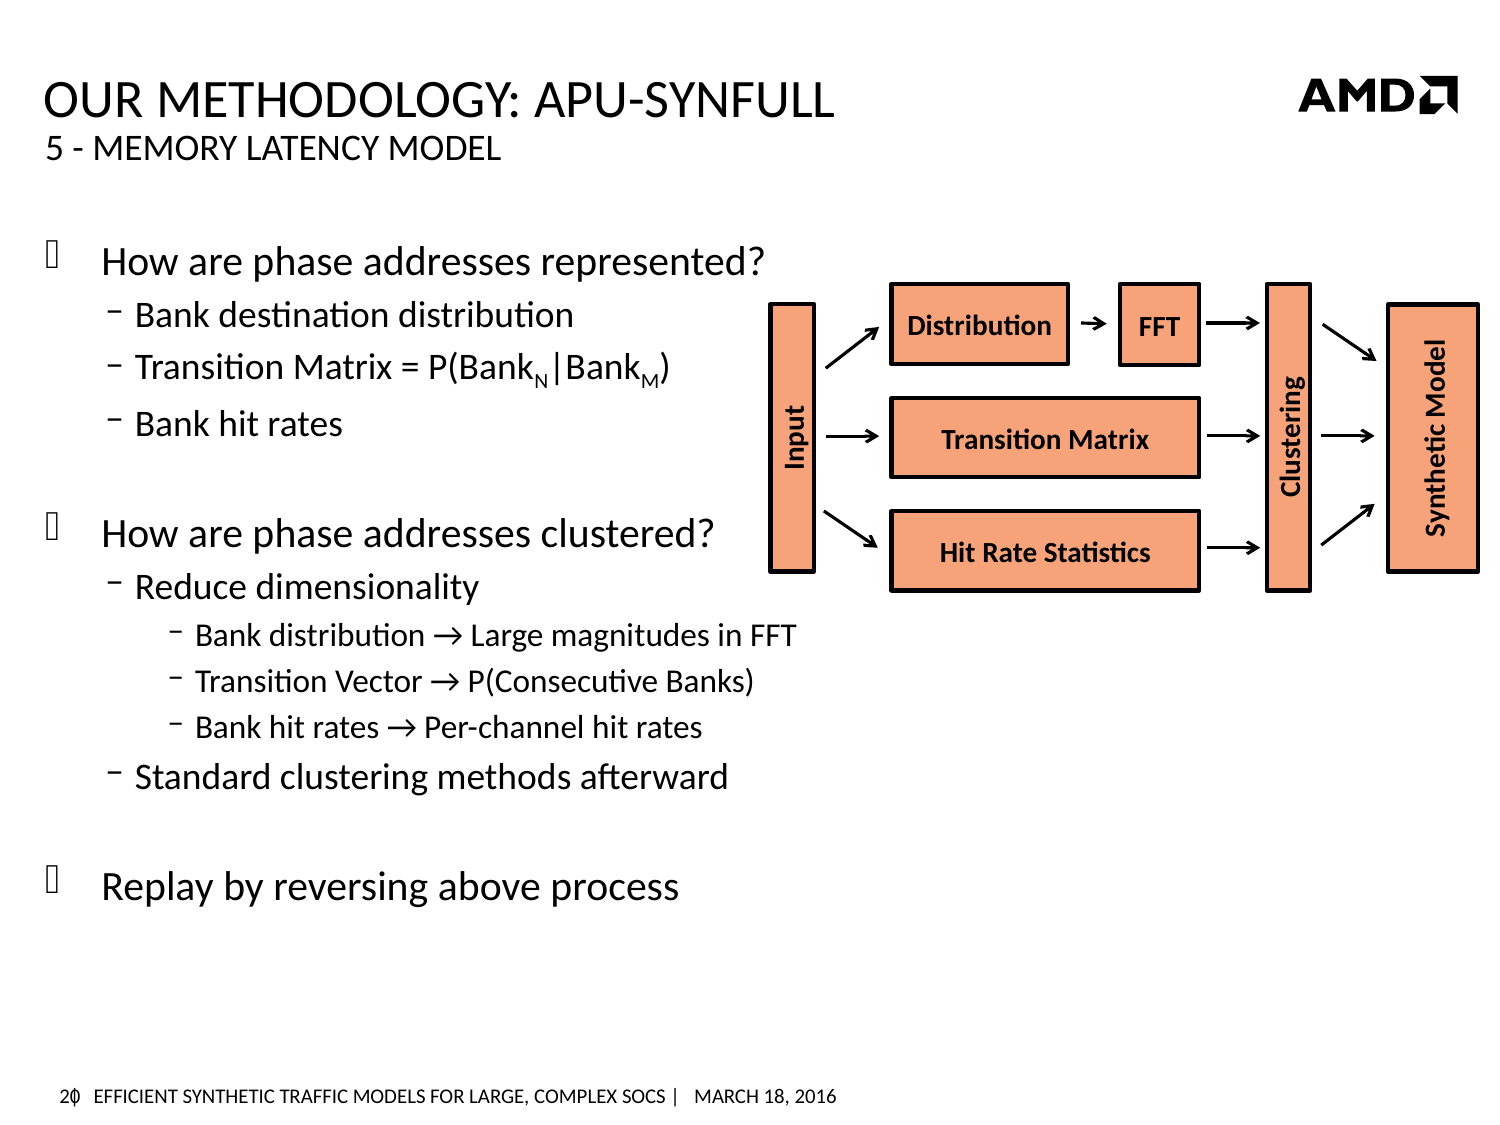

# Our Methodology: APU-SynFull
5 - Memory Latency Model
How are phase addresses represented?
Bank destination distribution
Transition Matrix = P(BankN|BankM)
Bank hit rates
How are phase addresses clustered?
Reduce dimensionality
Bank distribution → Large magnitudes in FFT
Transition Vector → P(Consecutive Banks)
Bank hit rates → Per-channel hit rates
Standard clustering methods afterward
Replay by reversing above process
Distribution
FFT
Synthetic Model
Clustering
Transition Matrix
Input
Hit Rate Statistics